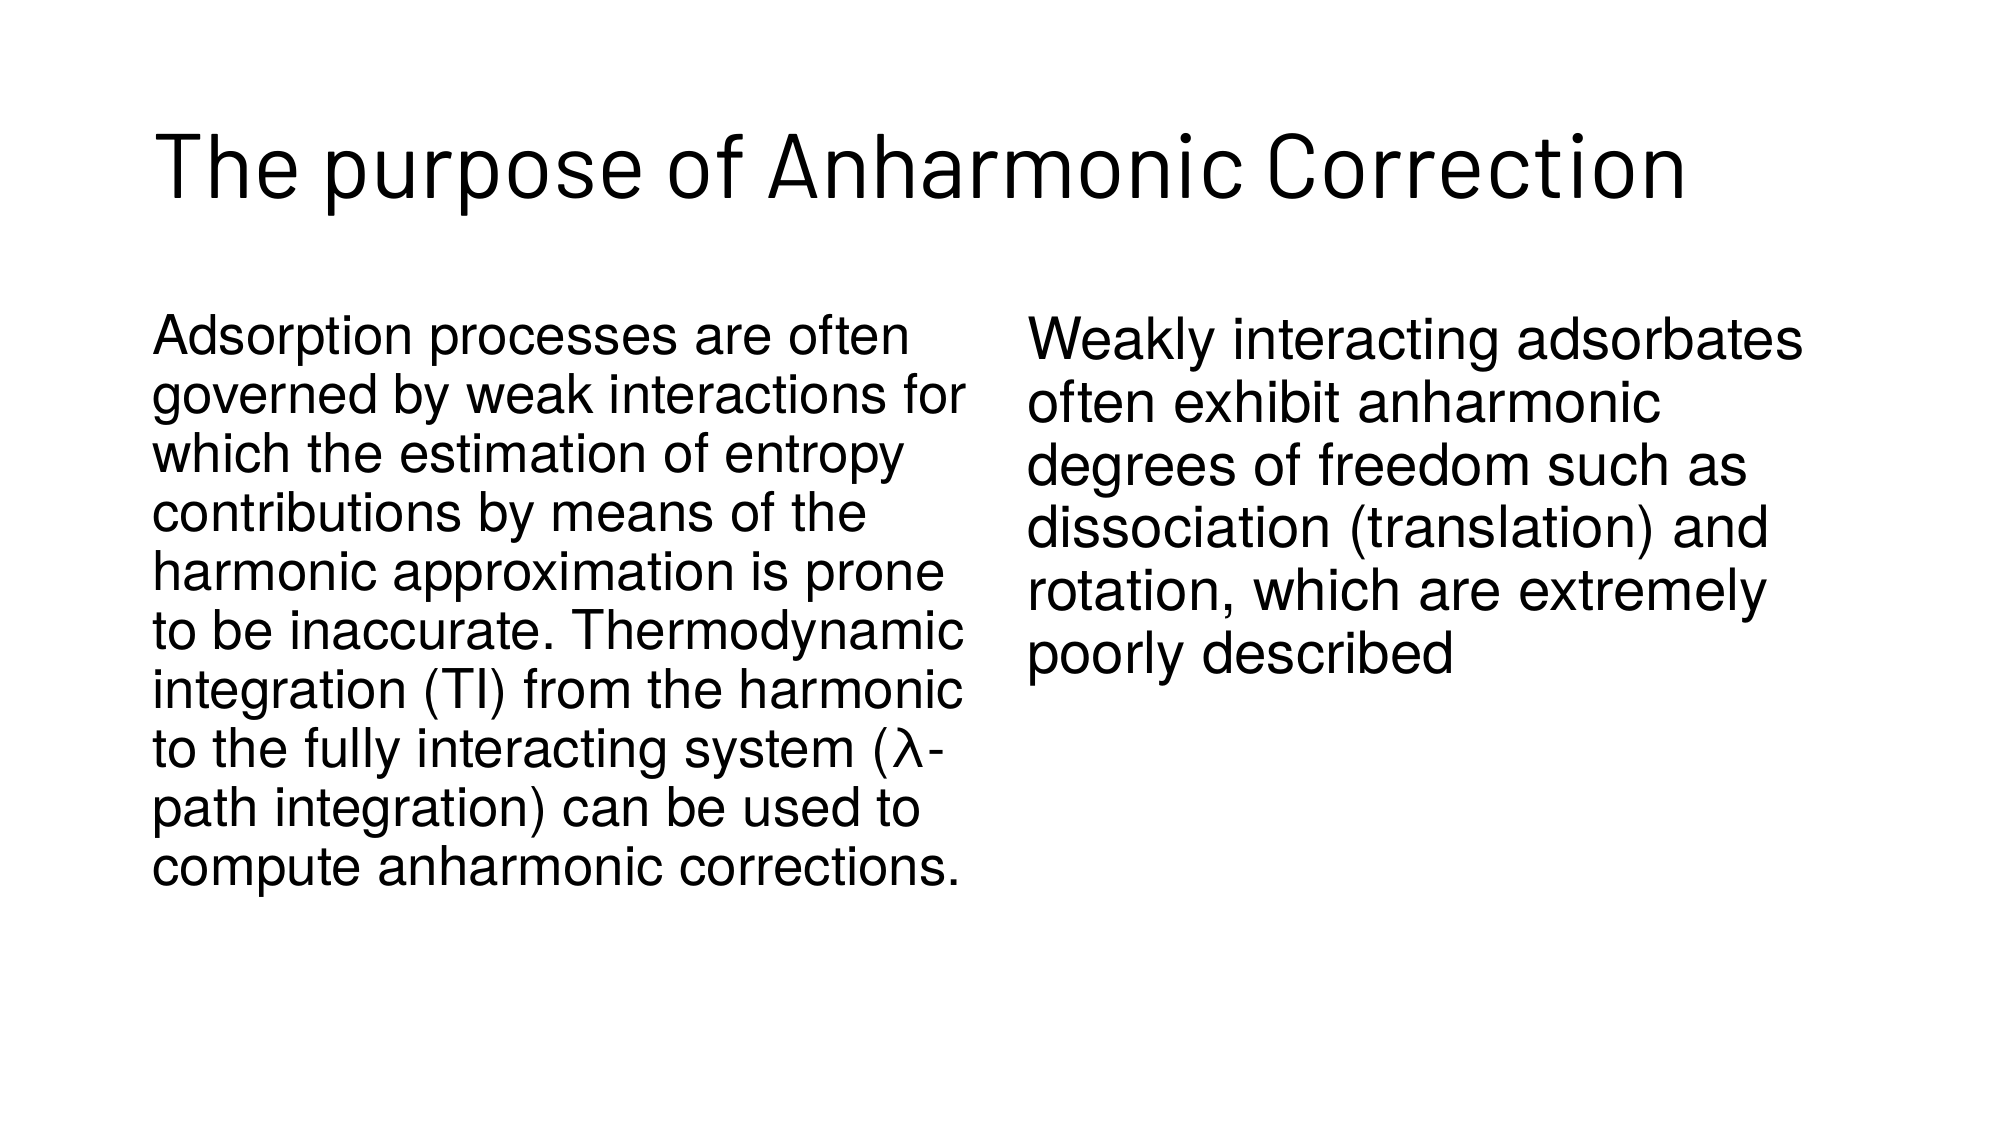

# The purpose of Anharmonic Correction
Adsorption processes are often governed by weak interactions for which the estimation of entropy contributions by means of the harmonic approximation is prone to be inaccurate. Thermodynamic integration (TI) from the harmonic to the fully interacting system (λ-path integration) can be used to compute anharmonic corrections.

Weakly interacting adsorbates often exhibit anharmonic degrees of freedom such as dissociation (translation) and rotation, which are extremely poorly described